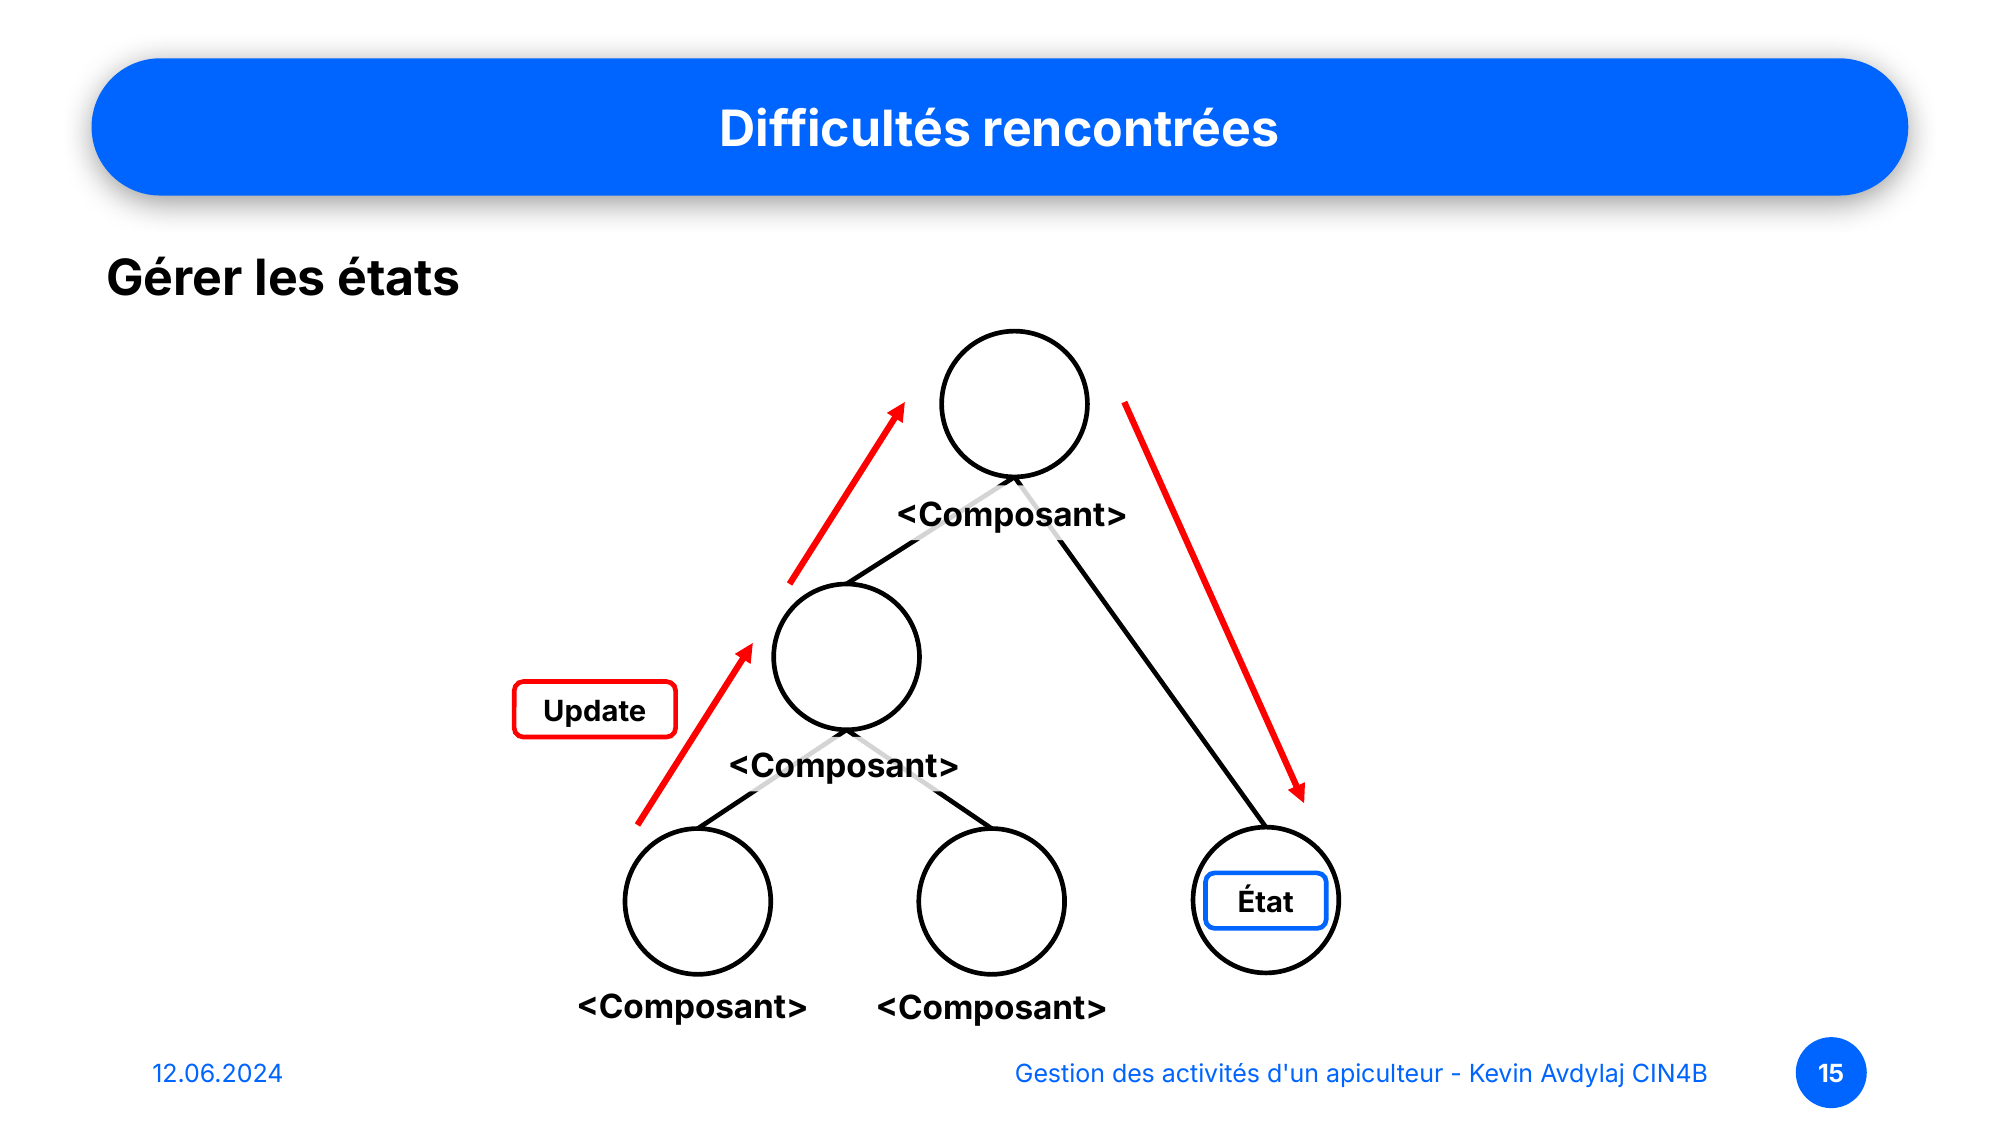

Difficultés rencontrées
Gérer les états

<Composant>

Update
<Composant>

État
<Composant>
<Composant>
12.06.2024
Gestion des activités d'un apiculteur - Kevin Avdylaj CIN4B
15